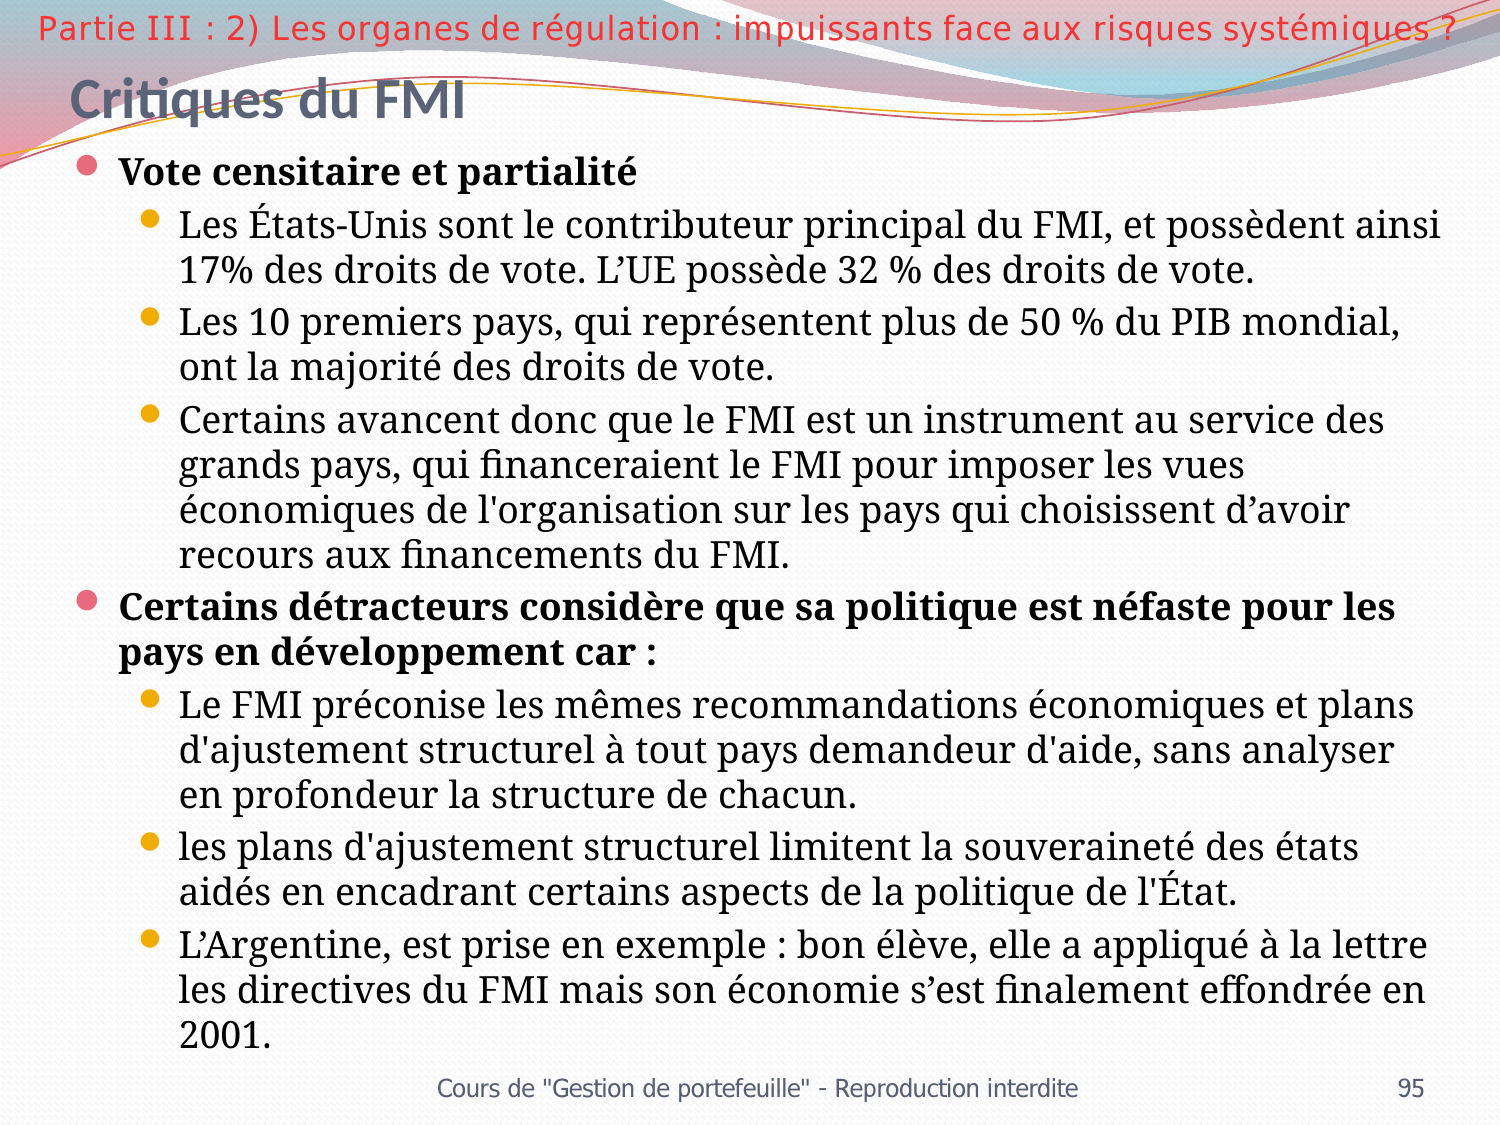

Partie III : 2) Les organes de régulation : impuissants face aux risques systémiques ?
# Critiques du FMI
Vote censitaire et partialité
Les États-Unis sont le contributeur principal du FMI, et possèdent ainsi 17% des droits de vote. L’UE possède 32 % des droits de vote.
Les 10 premiers pays, qui représentent plus de 50 % du PIB mondial, ont la majorité des droits de vote.
Certains avancent donc que le FMI est un instrument au service des grands pays, qui financeraient le FMI pour imposer les vues économiques de l'organisation sur les pays qui choisissent d’avoir recours aux financements du FMI.
Certains détracteurs considère que sa politique est néfaste pour les pays en développement car :
Le FMI préconise les mêmes recommandations économiques et plans d'ajustement structurel à tout pays demandeur d'aide, sans analyser en profondeur la structure de chacun.
les plans d'ajustement structurel limitent la souveraineté des états aidés en encadrant certains aspects de la politique de l'État.
L’Argentine, est prise en exemple : bon élève, elle a appliqué à la lettre les directives du FMI mais son économie s’est finalement effondrée en 2001.
Cours de "Gestion de portefeuille" - Reproduction interdite
95